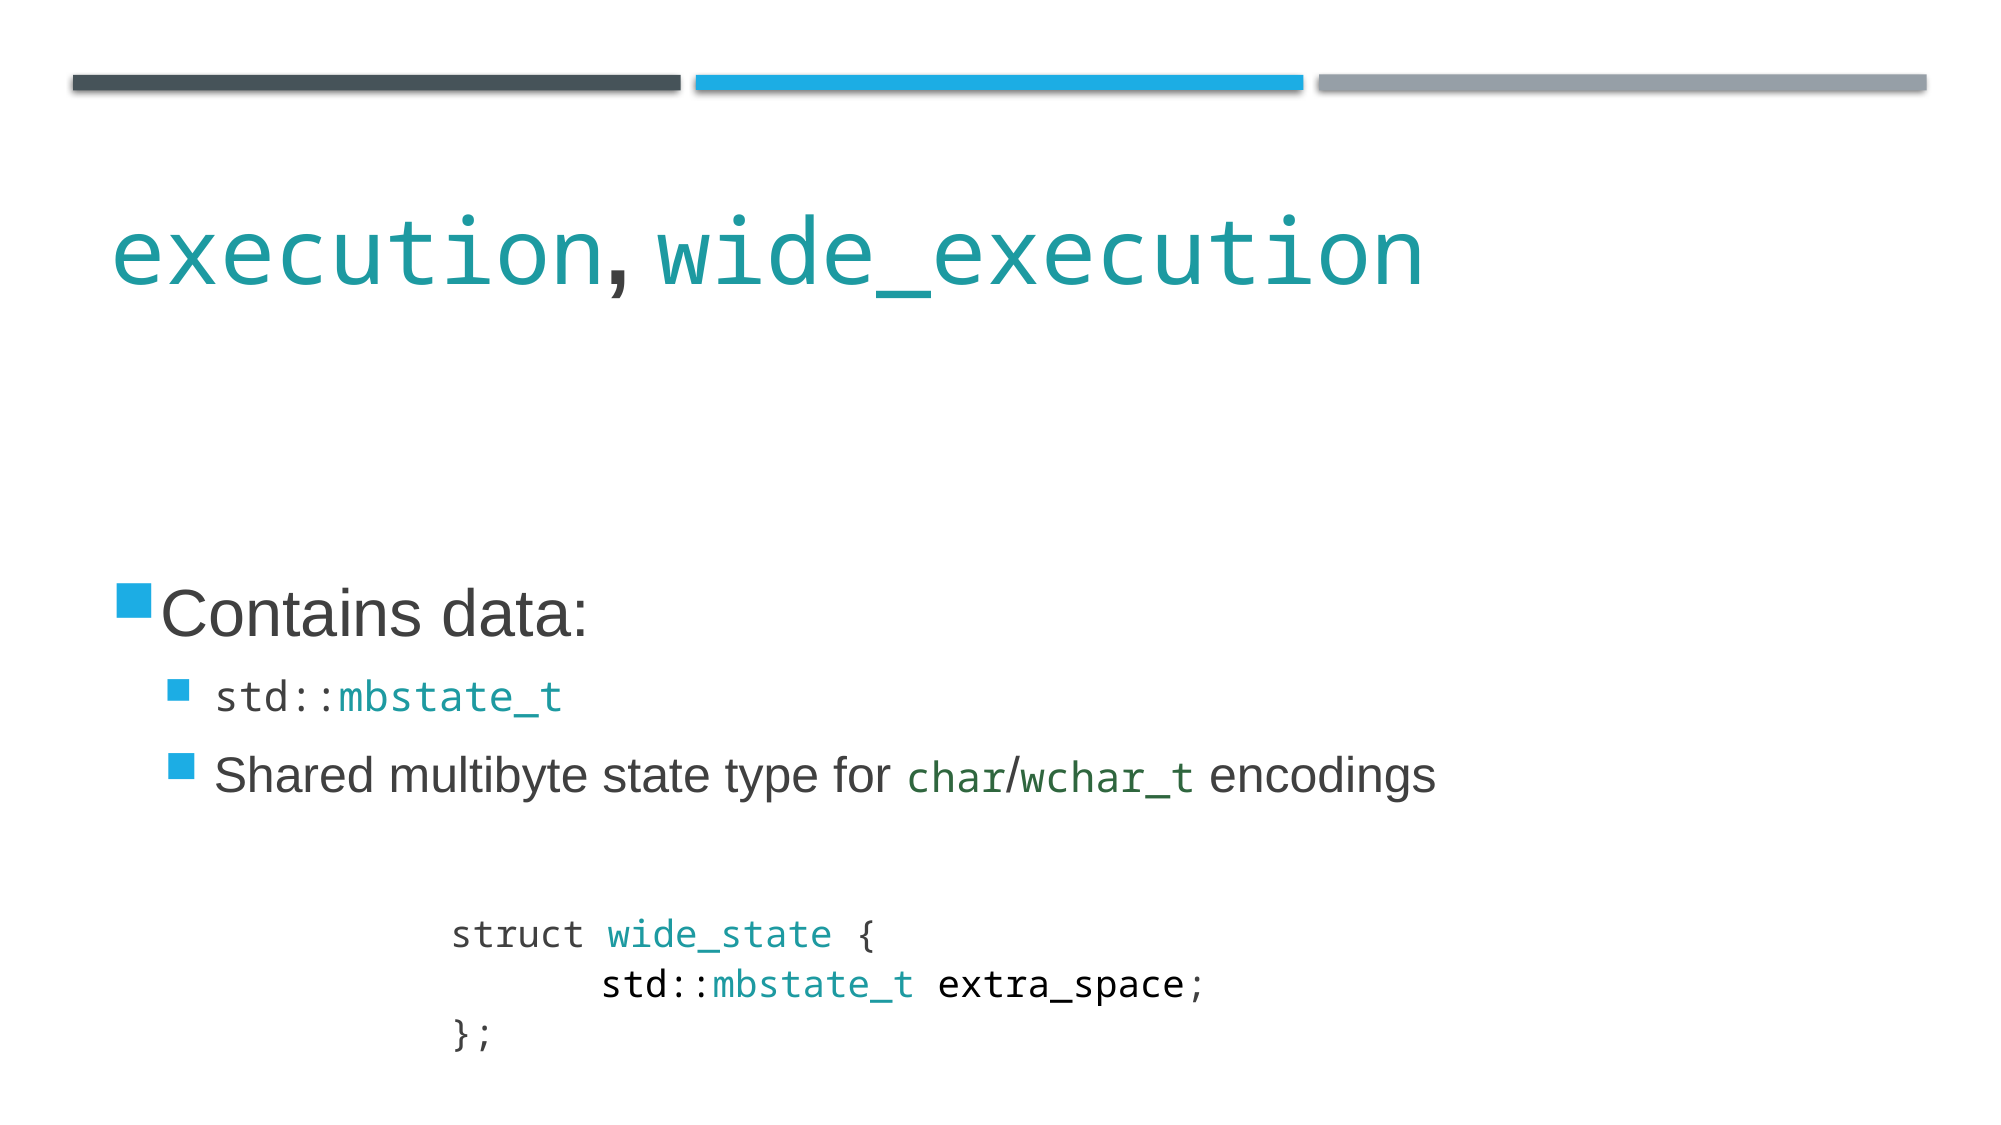

# execution, wide_execution
Contains data:
std::mbstate_t
Shared multibyte state type for char/wchar_t encodings
struct wide_state {
	std::mbstate_t extra_space;
};